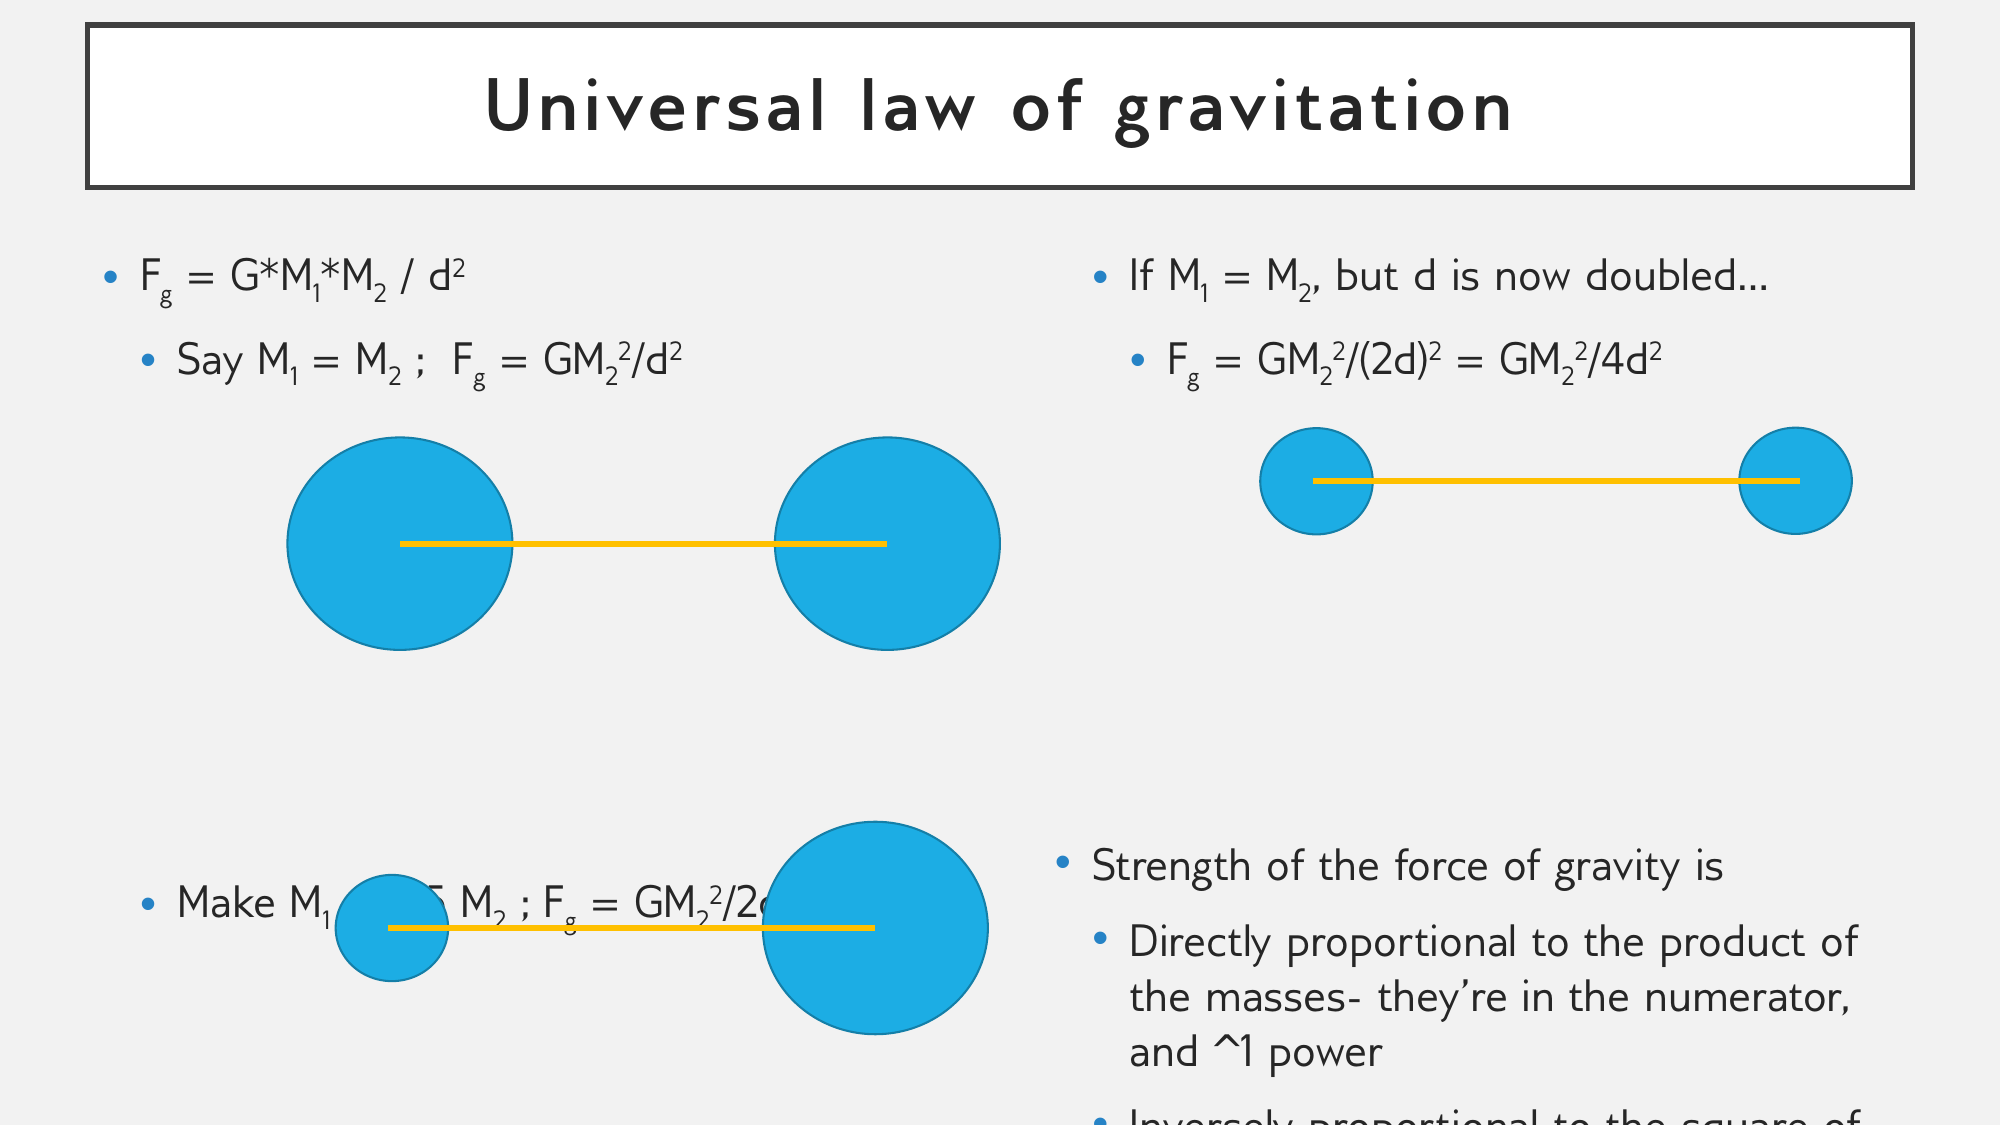

# Universal law of gravitation
Fg = G*M1*M2 / d2
Say M1 = M2 ;  Fg = GM22/d2

Make M1 = 0.5 M2 ; Fg = GM22/2d2

If M1 = M2, but d is now doubled…
Fg = GM22/(2d)2 = GM22/4d2

Strength of the force of gravity is
Directly proportional to the product of the masses- they’re in the numerator, and ^1 power
Inversely proportional to the square of the separation of the objects (d is in the denominator, and ^2)